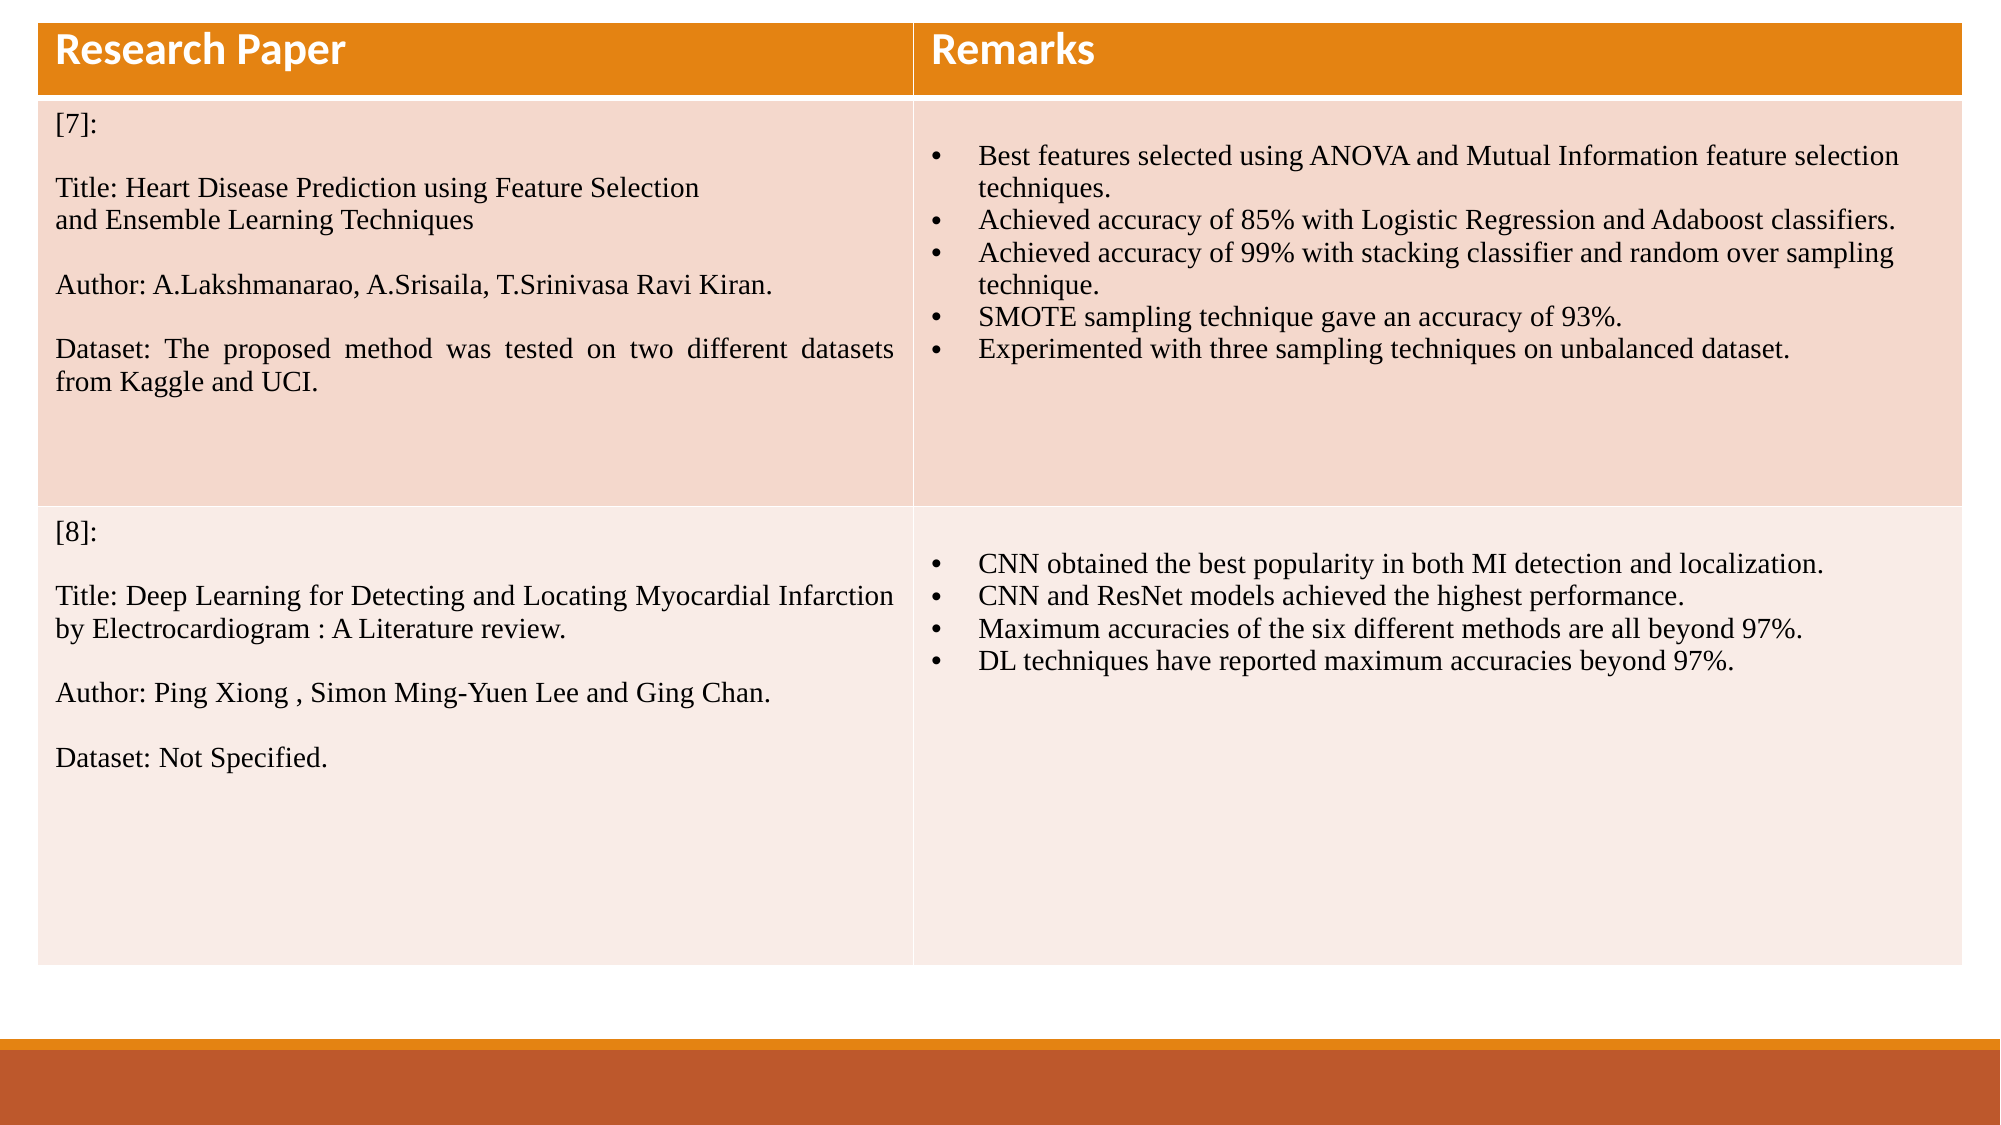

| Research Paper | Remarks |
| --- | --- |
| [7]: Title: Heart Disease Prediction using Feature Selection and Ensemble Learning Techniques Author: A.Lakshmanarao, A.Srisaila, T.Srinivasa Ravi Kiran. Dataset: The proposed method was tested on two different datasets from Kaggle and UCI. | Best features selected using ANOVA and Mutual Information feature selection techniques. Achieved accuracy of 85% with Logistic Regression and Adaboost classifiers. Achieved accuracy of 99% with stacking classifier and random over sampling technique. SMOTE sampling technique gave an accuracy of 93%. Experimented with three sampling techniques on unbalanced dataset. |
| [8]: Title: Deep Learning for Detecting and Locating Myocardial Infarction by Electrocardiogram : A Literature review. Author: Ping Xiong , Simon Ming-Yuen Lee and Ging Chan. Dataset: Not Specified. | CNN obtained the best popularity in both MI detection and localization. CNN and ResNet models achieved the highest performance. Maximum accuracies of the six different methods are all beyond 97%. DL techniques have reported maximum accuracies beyond 97%. |